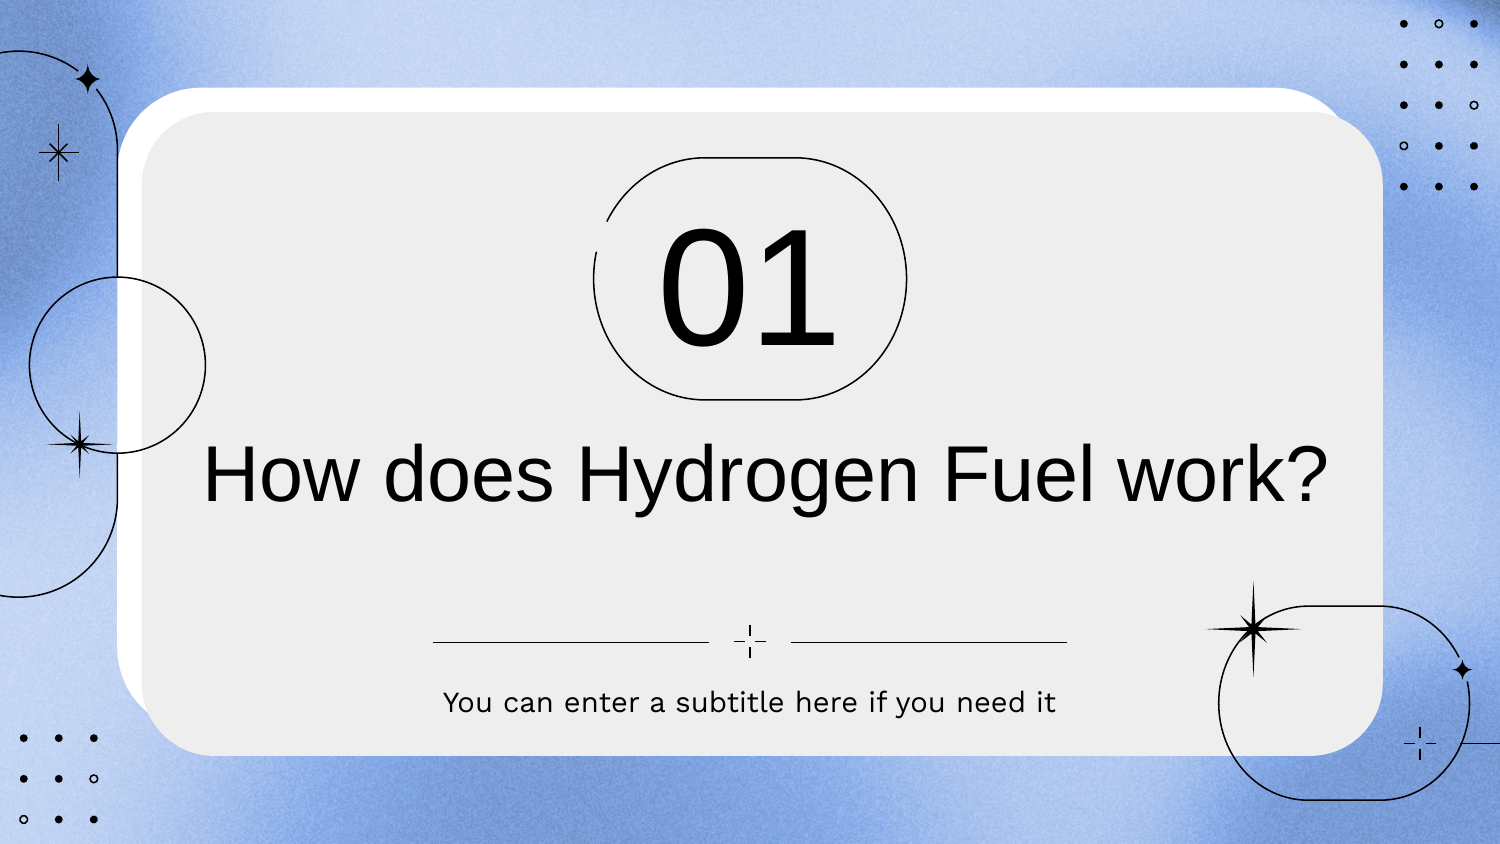

01

# How does Hydrogen Fuel work?

You can enter a subtitle here if you need it